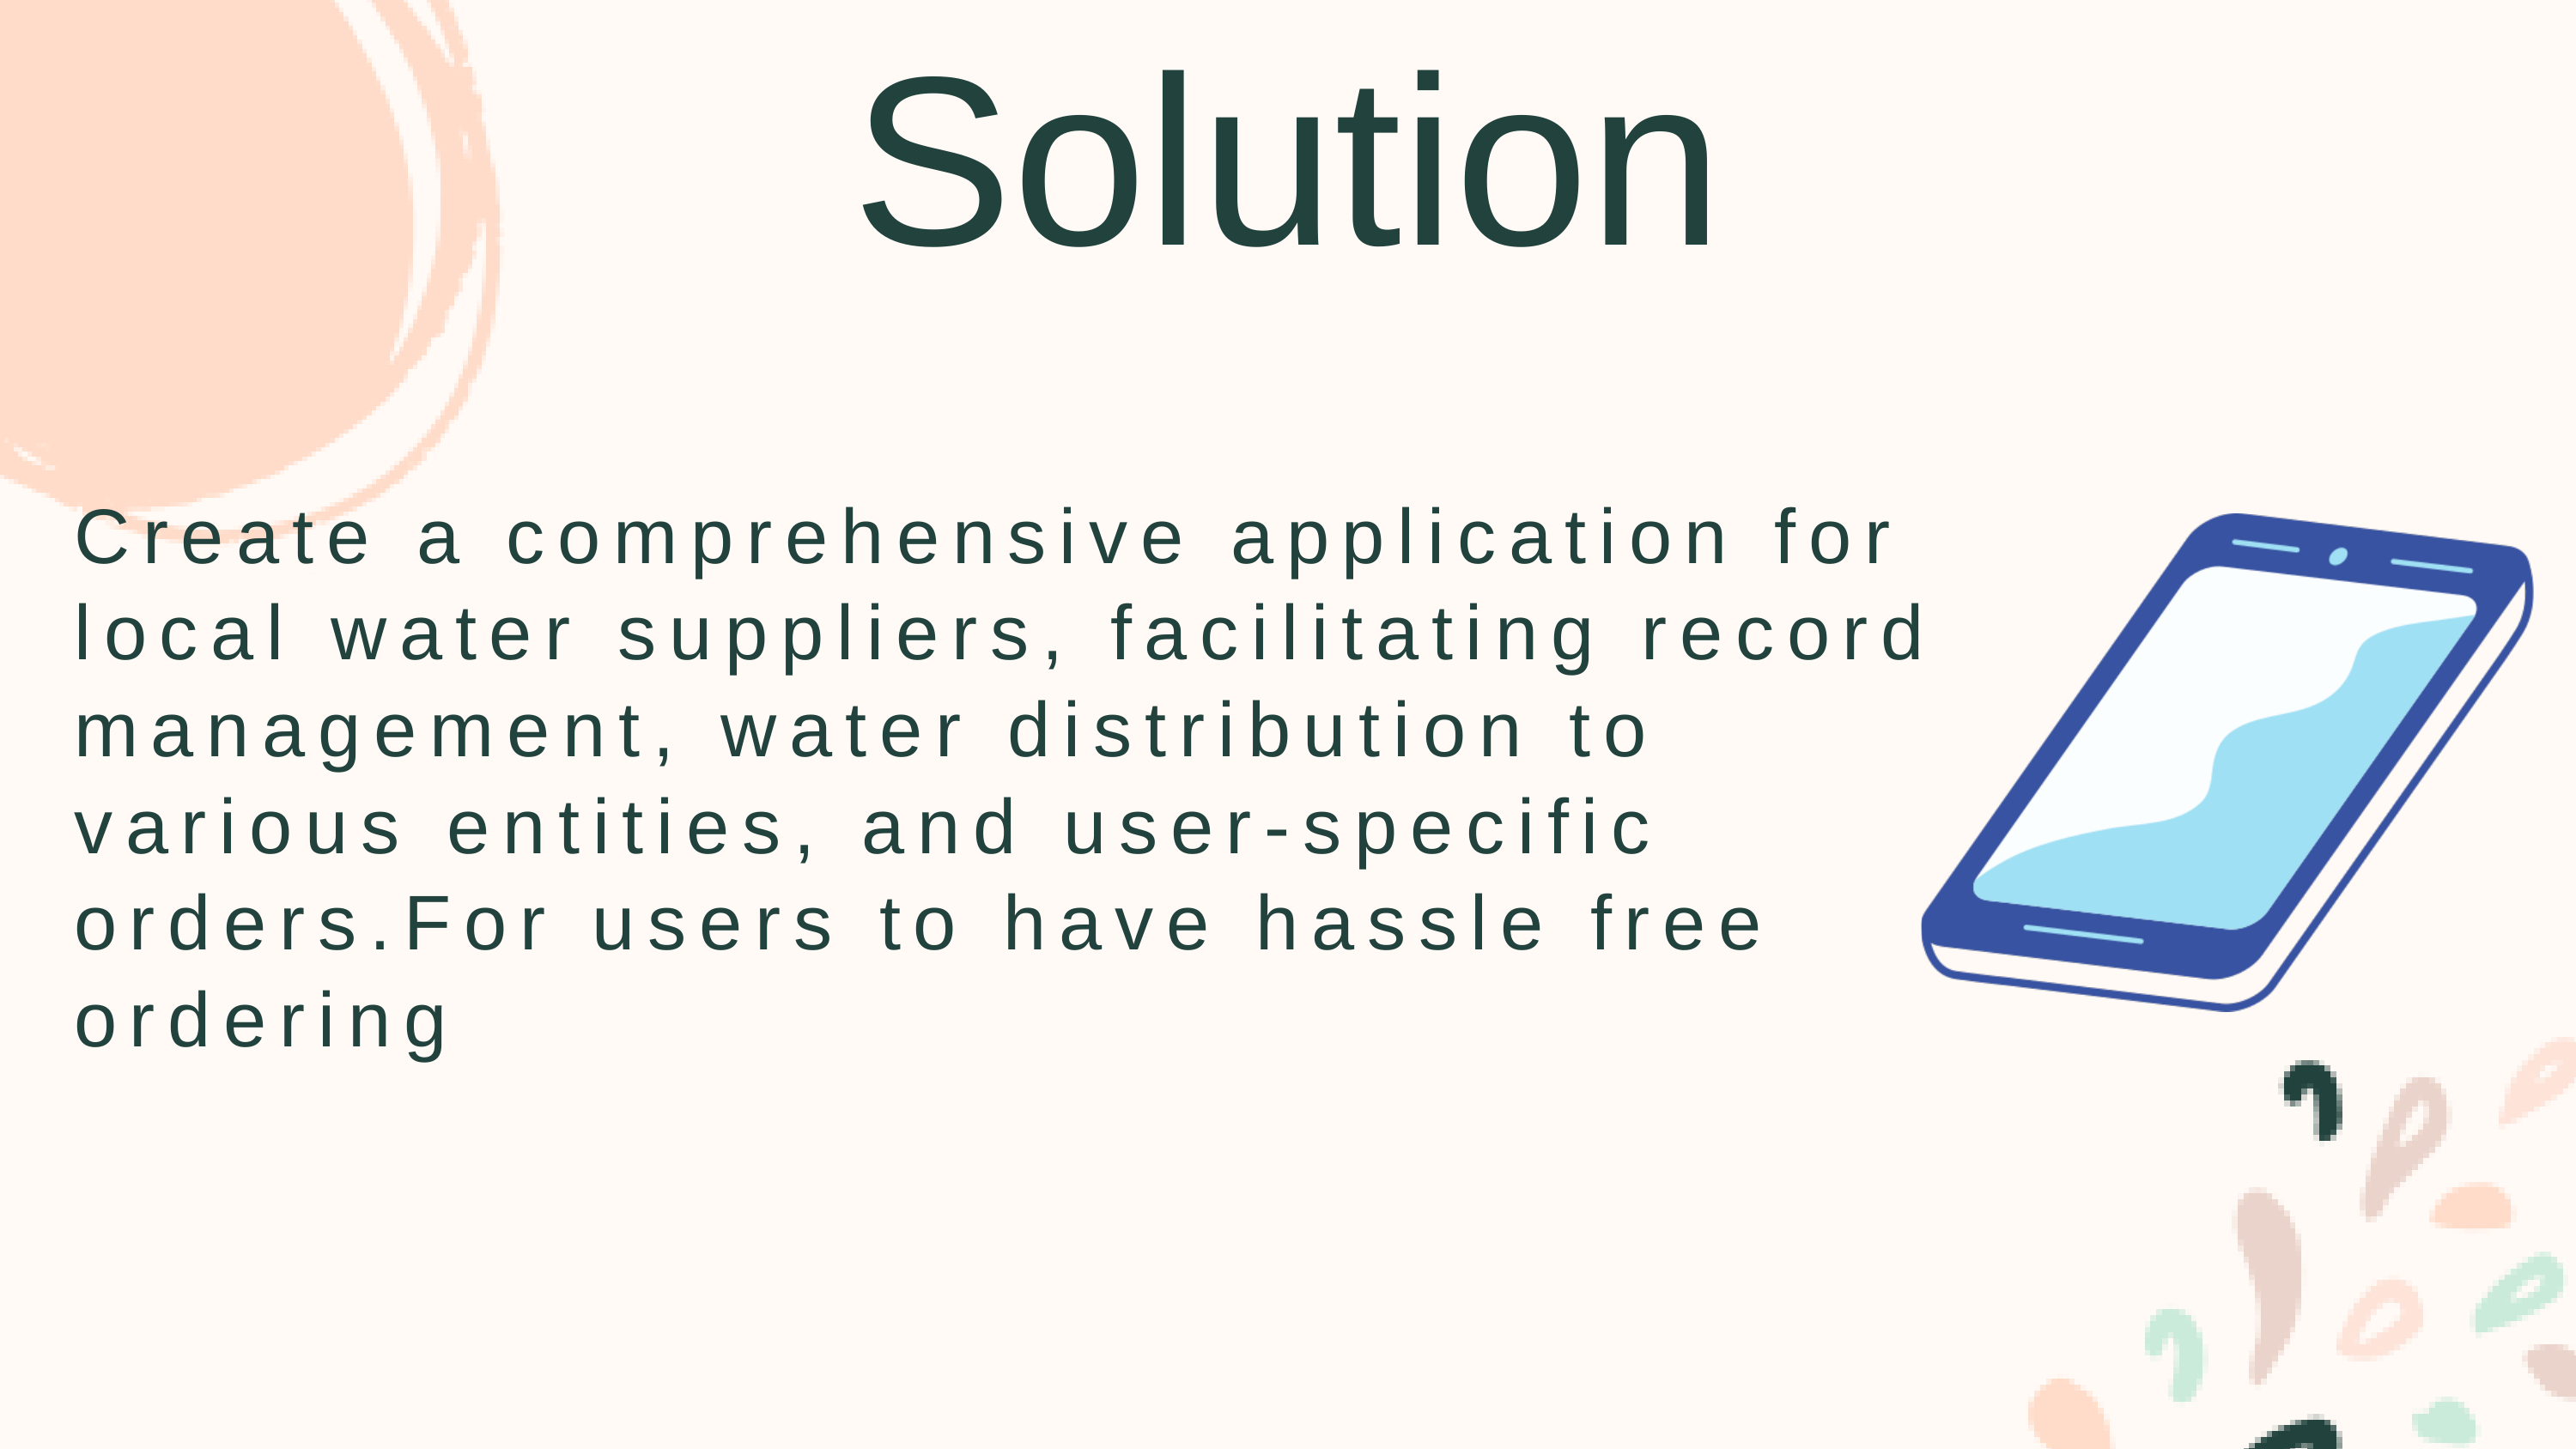

Solution

Create a comprehensive application for local water suppliers, facilitating record management, water distribution to various entities, and user-specific orders.For users to have hassle free ordering